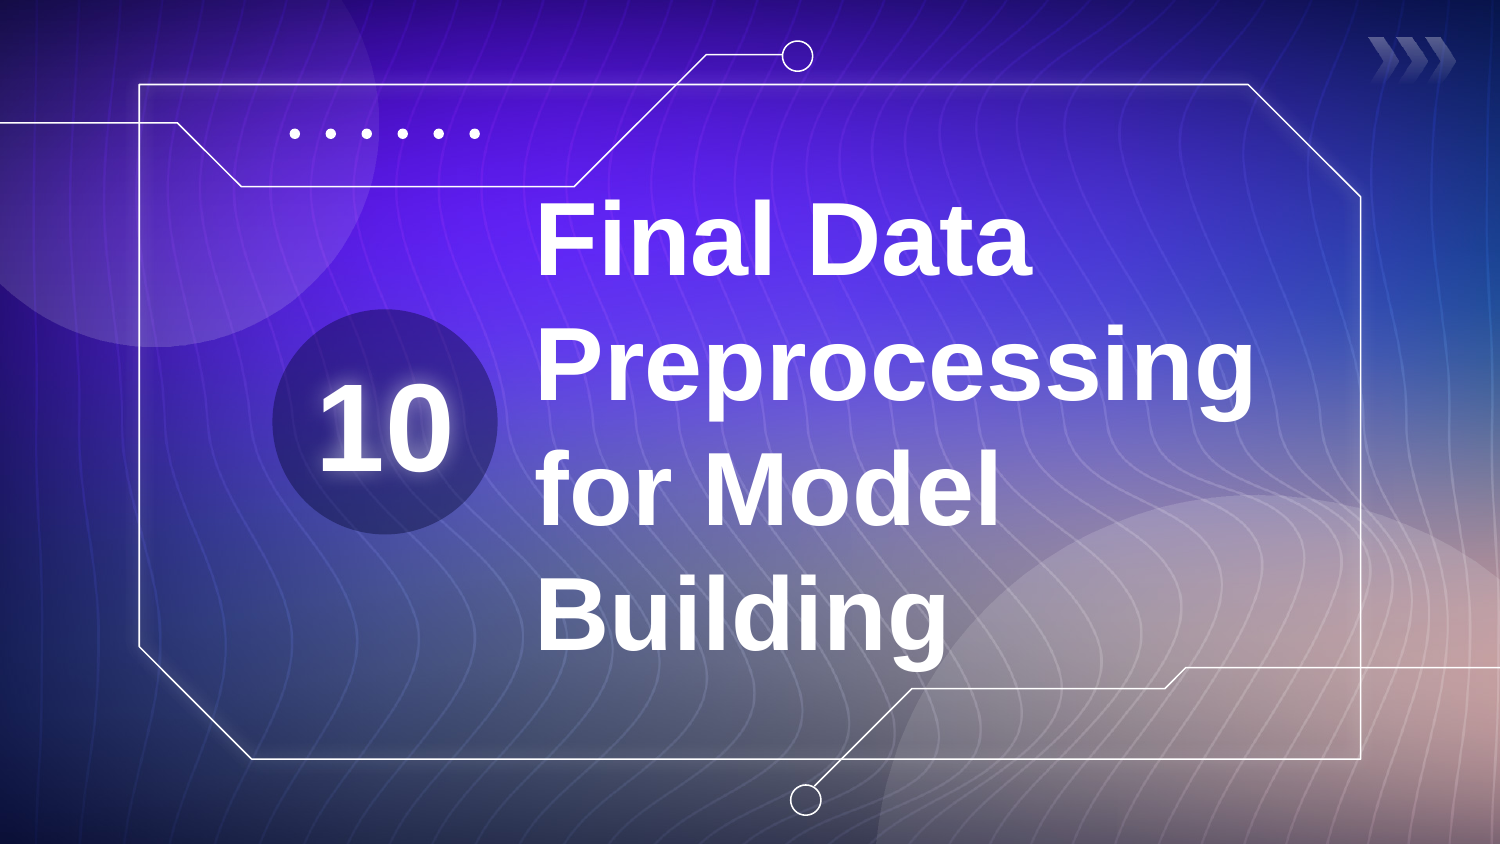

# Final Data Preprocessing for Model Building

10